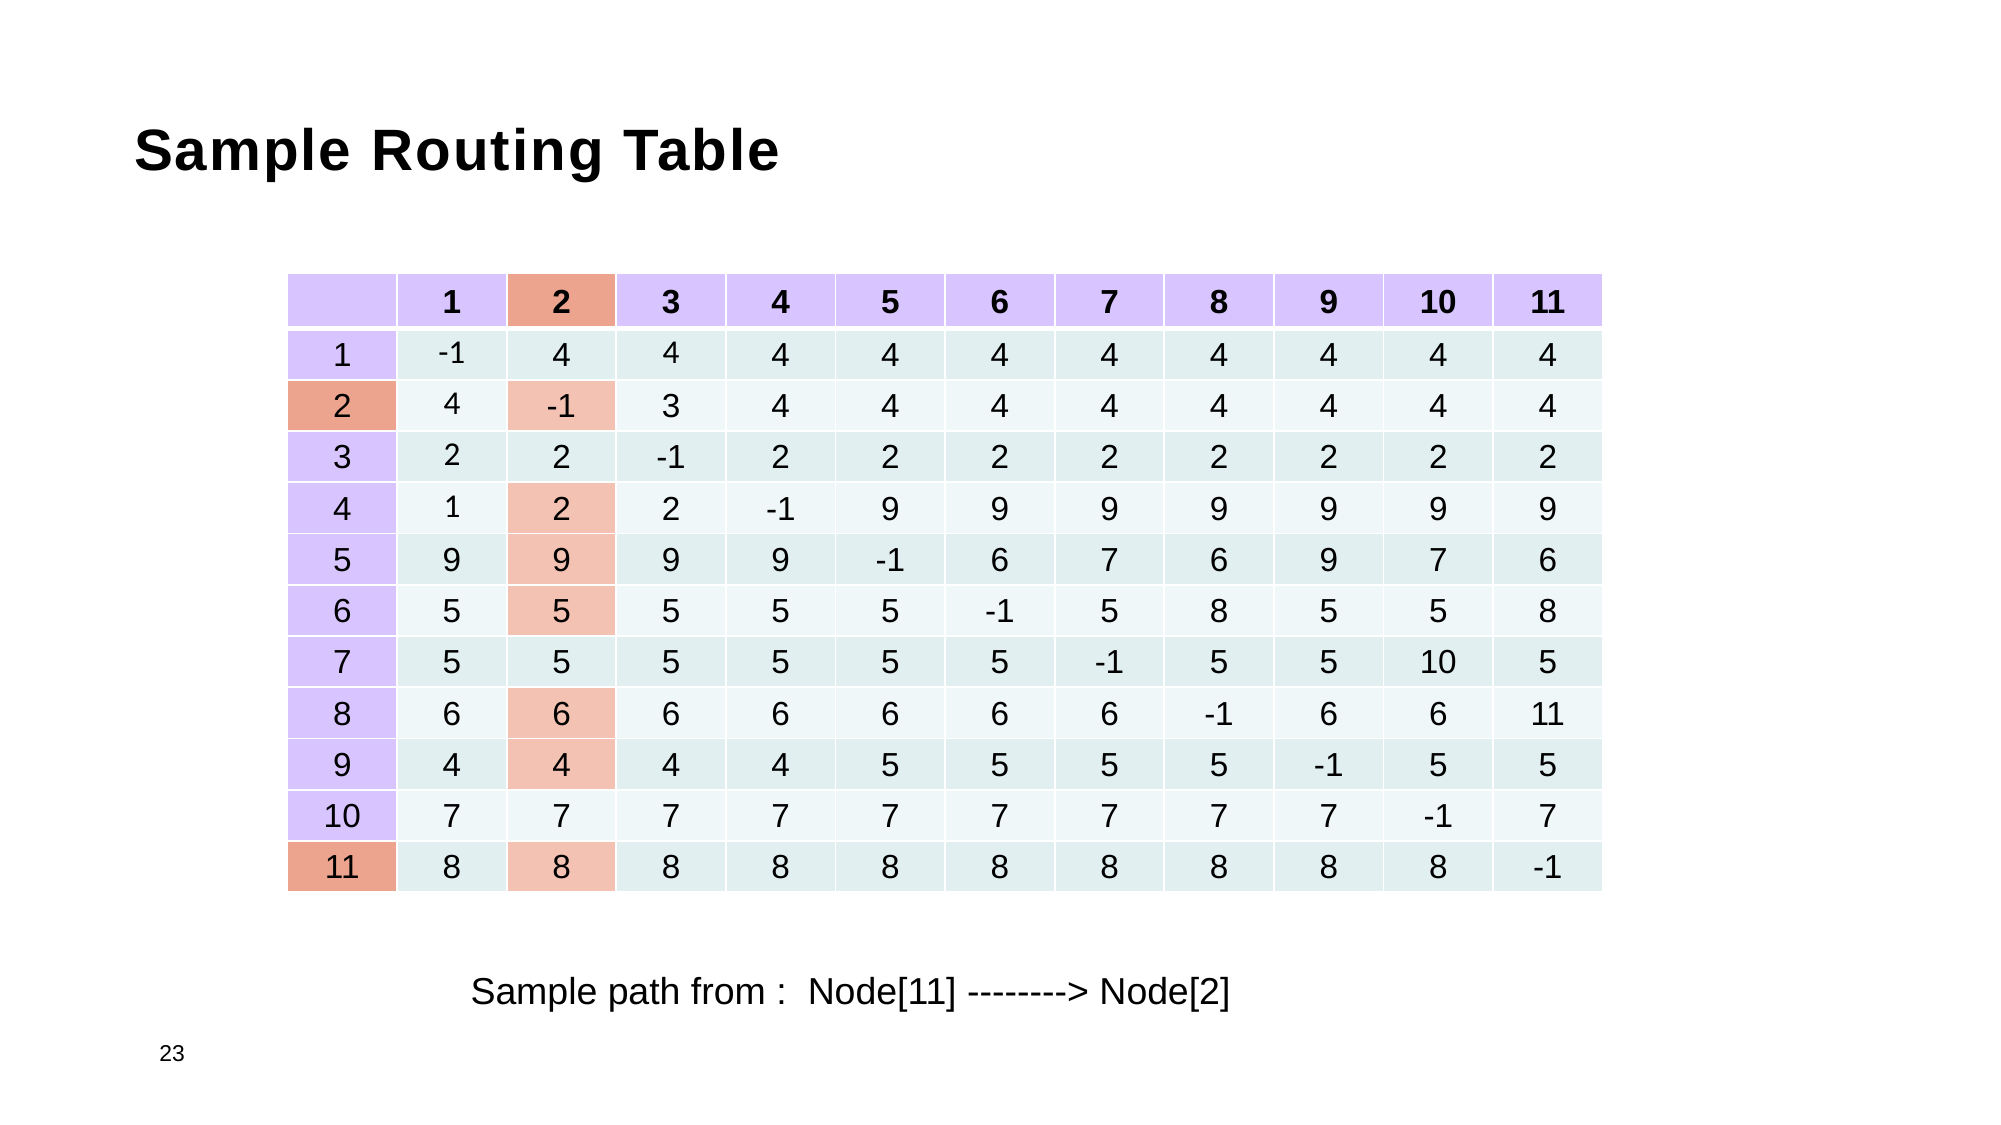

# Sample Routing Table
|  | 1 | 2 | 3 | 4 | 5 | 6 | 7 | 8 | 9 | 10 | 11 |
| --- | --- | --- | --- | --- | --- | --- | --- | --- | --- | --- | --- |
| 1 | -1 | 4 | 4 | 4 | 4 | 4 | 4 | 4 | 4 | 4 | 4 |
| 2 | 4 | -1 | 3 | 4 | 4 | 4 | 4 | 4 | 4 | 4 | 4 |
| 3 | 2 | 2 | -1 | 2 | 2 | 2 | 2 | 2 | 2 | 2 | 2 |
| 4 | 1 | 2 | 2 | -1 | 9 | 9 | 9 | 9 | 9 | 9 | 9 |
| 5 | 9 | 9 | 9 | 9 | -1 | 6 | 7 | 6 | 9 | 7 | 6 |
| 6 | 5 | 5 | 5 | 5 | 5 | -1 | 5 | 8 | 5 | 5 | 8 |
| 7 | 5 | 5 | 5 | 5 | 5 | 5 | -1 | 5 | 5 | 10 | 5 |
| 8 | 6 | 6 | 6 | 6 | 6 | 6 | 6 | -1 | 6 | 6 | 11 |
| 9 | 4 | 4 | 4 | 4 | 5 | 5 | 5 | 5 | -1 | 5 | 5 |
| 10 | 7 | 7 | 7 | 7 | 7 | 7 | 7 | 7 | 7 | -1 | 7 |
| 11 | 8 | 8 | 8 | 8 | 8 | 8 | 8 | 8 | 8 | 8 | -1 |
Sample path from :  Node[11] --------> Node[2]
23